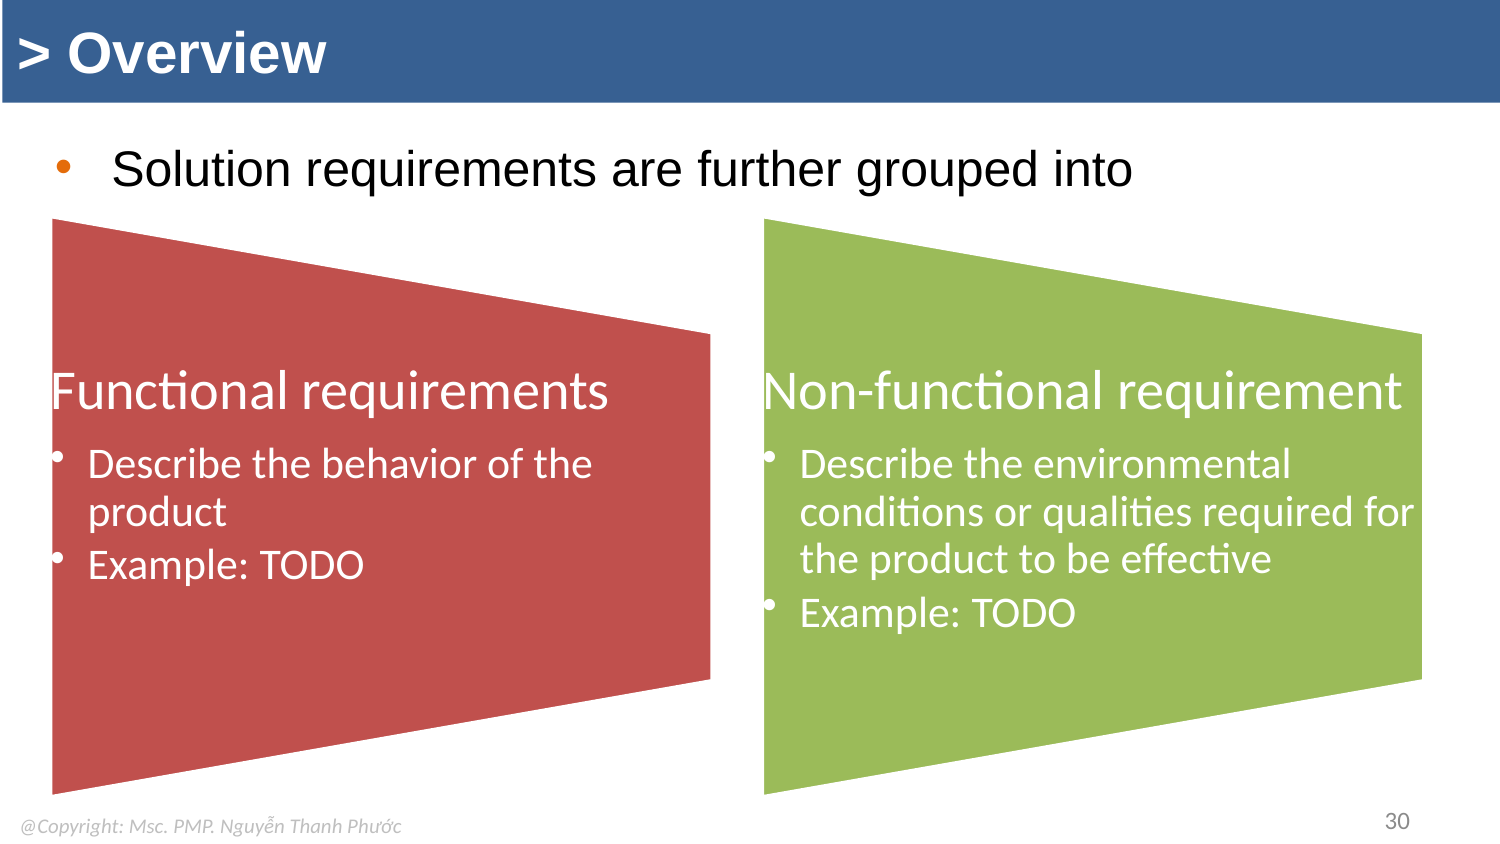

# > Overview
Solution requirements are further grouped into
Functional requirements
Describe the behavior of the product
Example: TODO
Non-functional requirement
Describe the environmental conditions or qualities required for the product to be effective
Example: TODO
30